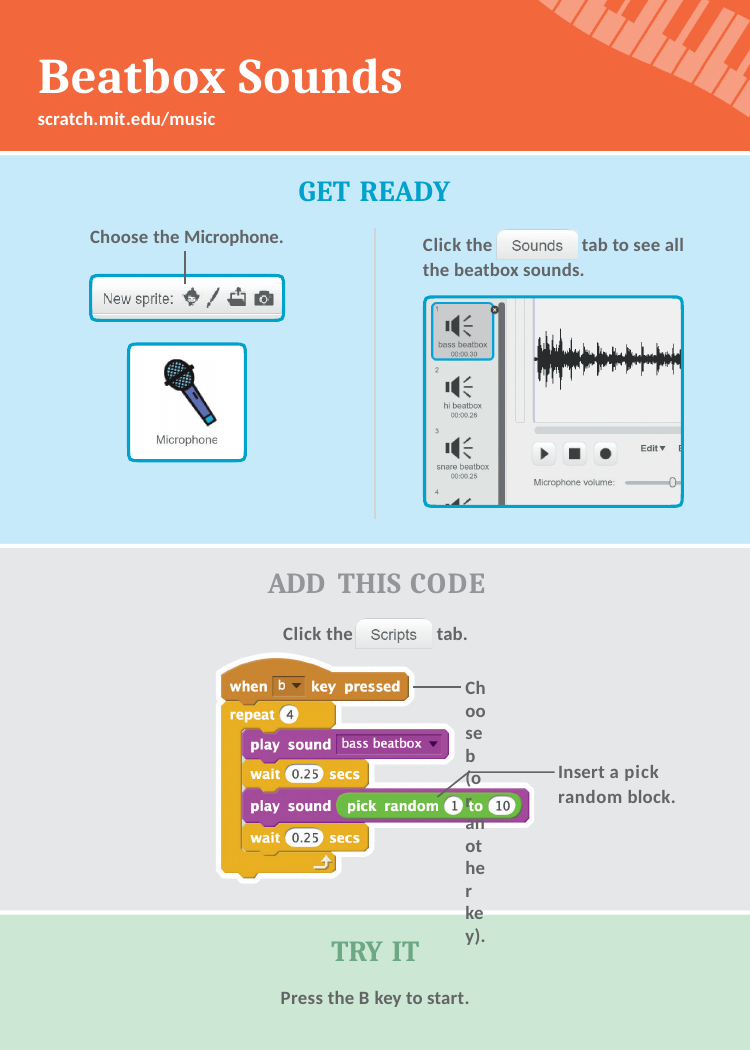

# Beatbox Sounds
scratch.mit.edu/music

GET READY
Choose the Microphone.

Click the
tab to see all

the beatbox sounds.

ADD  THIS CODE
Click the	tab.

Choose b (or another key).

Insert a pick  random block.

TRY IT
Press the B key to start.